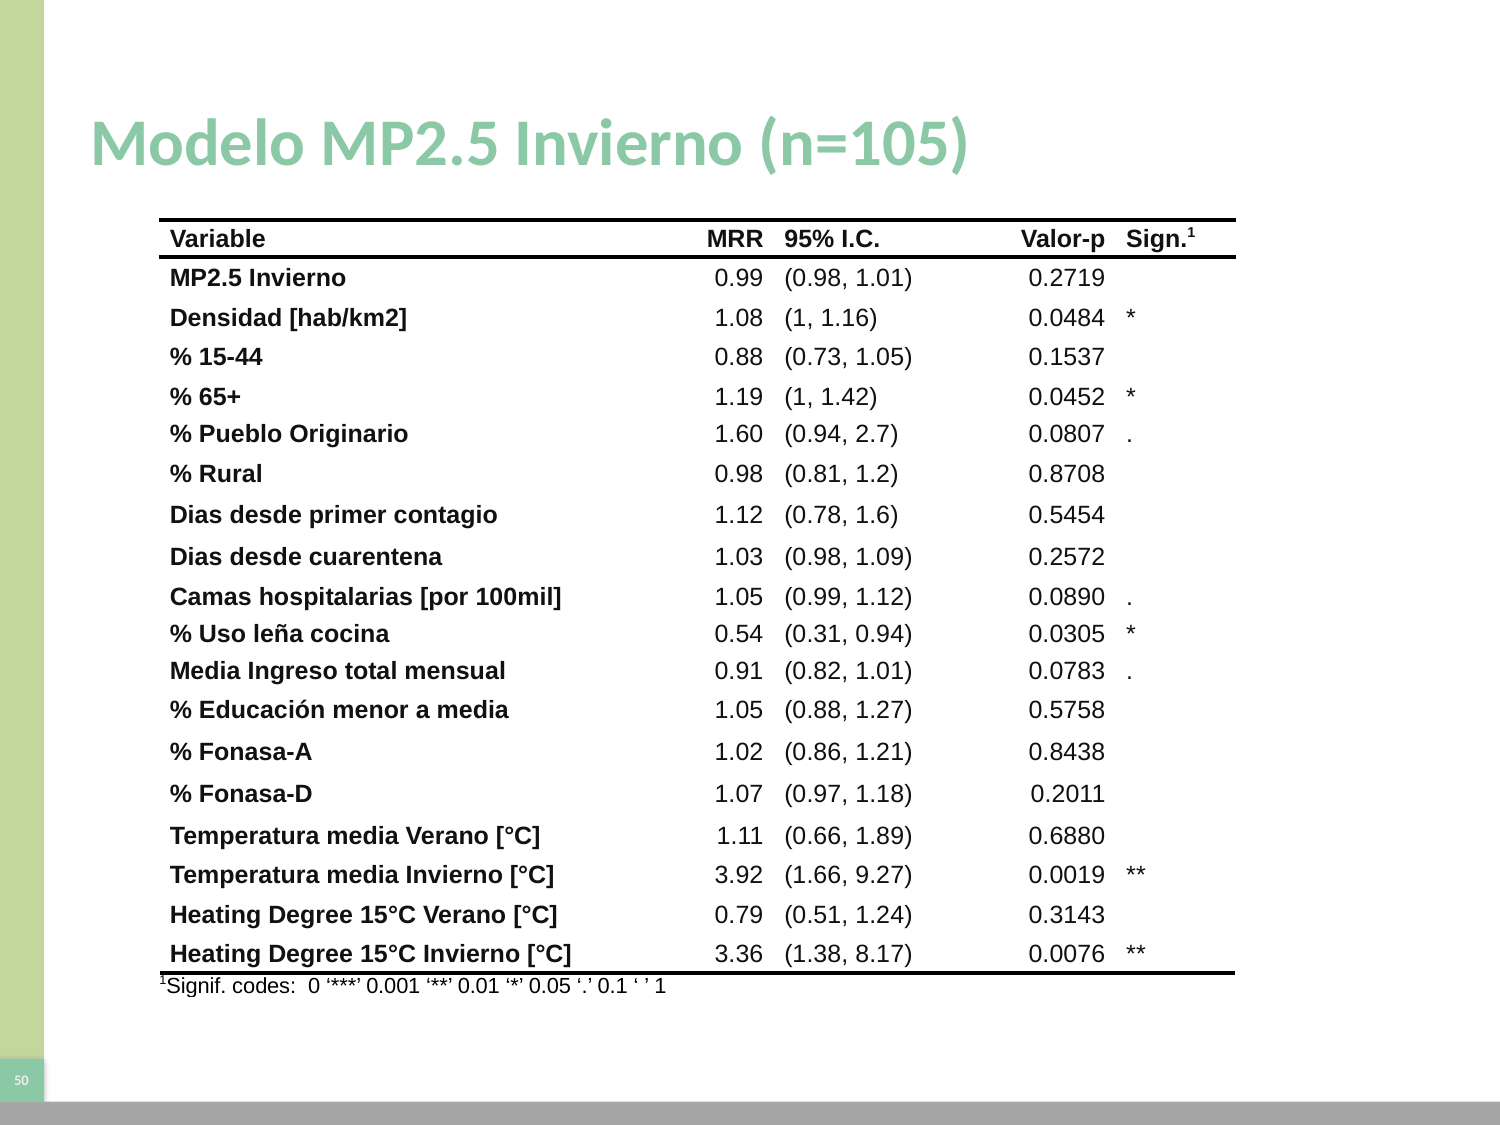

# Modelo MP2.5 Invierno (n=105)
| Variable | MRR | 95% I.C. | Valor-p | Sign.1 |
| --- | --- | --- | --- | --- |
| MP2.5 Invierno | 0.99 | (0.98, 1.01) | 0.2719 |  |
| Densidad [hab/km2] | 1.08 | (1, 1.16) | 0.0484 | \* |
| % 15-44 | 0.88 | (0.73, 1.05) | 0.1537 |  |
| % 65+ | 1.19 | (1, 1.42) | 0.0452 | \* |
| % Pueblo Originario | 1.60 | (0.94, 2.7) | 0.0807 | . |
| % Rural | 0.98 | (0.81, 1.2) | 0.8708 |  |
| Dias desde primer contagio | 1.12 | (0.78, 1.6) | 0.5454 |  |
| Dias desde cuarentena | 1.03 | (0.98, 1.09) | 0.2572 |  |
| Camas hospitalarias [por 100mil] | 1.05 | (0.99, 1.12) | 0.0890 | . |
| % Uso leña cocina | 0.54 | (0.31, 0.94) | 0.0305 | \* |
| Media Ingreso total mensual | 0.91 | (0.82, 1.01) | 0.0783 | . |
| % Educación menor a media | 1.05 | (0.88, 1.27) | 0.5758 |  |
| % Fonasa-A | 1.02 | (0.86, 1.21) | 0.8438 |  |
| % Fonasa-D | 1.07 | (0.97, 1.18) | 0.2011 |  |
| Temperatura media Verano [°C] | 1.11 | (0.66, 1.89) | 0.6880 |  |
| Temperatura media Invierno [°C] | 3.92 | (1.66, 9.27) | 0.0019 | \*\* |
| Heating Degree 15°C Verano [°C] | 0.79 | (0.51, 1.24) | 0.3143 |  |
| Heating Degree 15°C Invierno [°C] | 3.36 | (1.38, 8.17) | 0.0076 | \*\* |
| 1Signif. codes: 0 ‘\*\*\*’ 0.001 ‘\*\*’ 0.01 ‘\*’ 0.05 ‘.’ 0.1 ‘ ’ 1 |  |  |  |  |